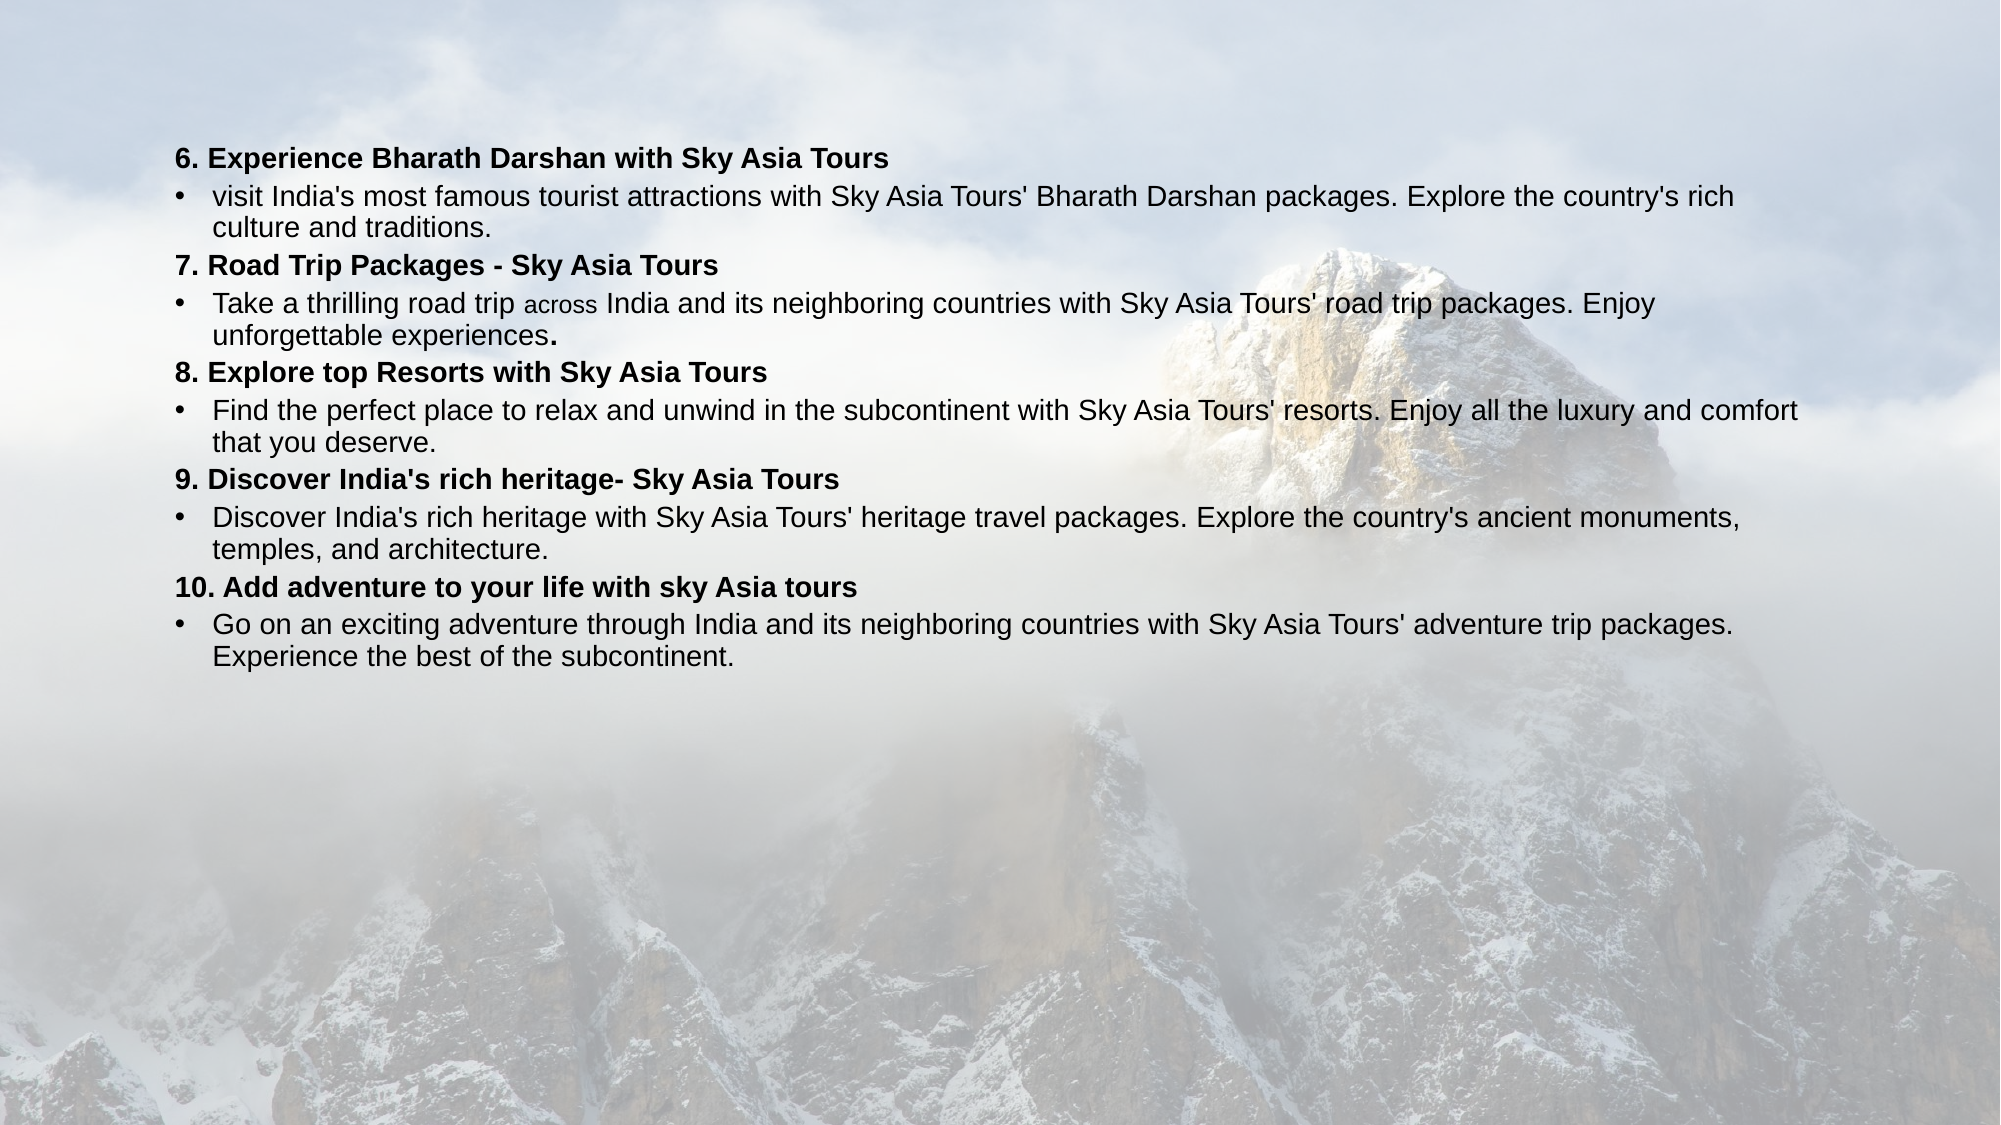

6. Experience Bharath Darshan with Sky Asia Tours
visit India's most famous tourist attractions with Sky Asia Tours' Bharath Darshan packages. Explore the country's rich culture and traditions.
7. Road Trip Packages - Sky Asia Tours
Take a thrilling road trip across India and its neighboring countries with Sky Asia Tours' road trip packages. Enjoy unforgettable experiences.
8. Explore top Resorts with Sky Asia Tours
Find the perfect place to relax and unwind in the subcontinent with Sky Asia Tours' resorts. Enjoy all the luxury and comfort that you deserve.
9. Discover India's rich heritage- Sky Asia Tours
Discover India's rich heritage with Sky Asia Tours' heritage travel packages. Explore the country's ancient monuments, temples, and architecture.
10. Add adventure to your life with sky Asia tours
Go on an exciting adventure through India and its neighboring countries with Sky Asia Tours' adventure trip packages. Experience the best of the subcontinent.